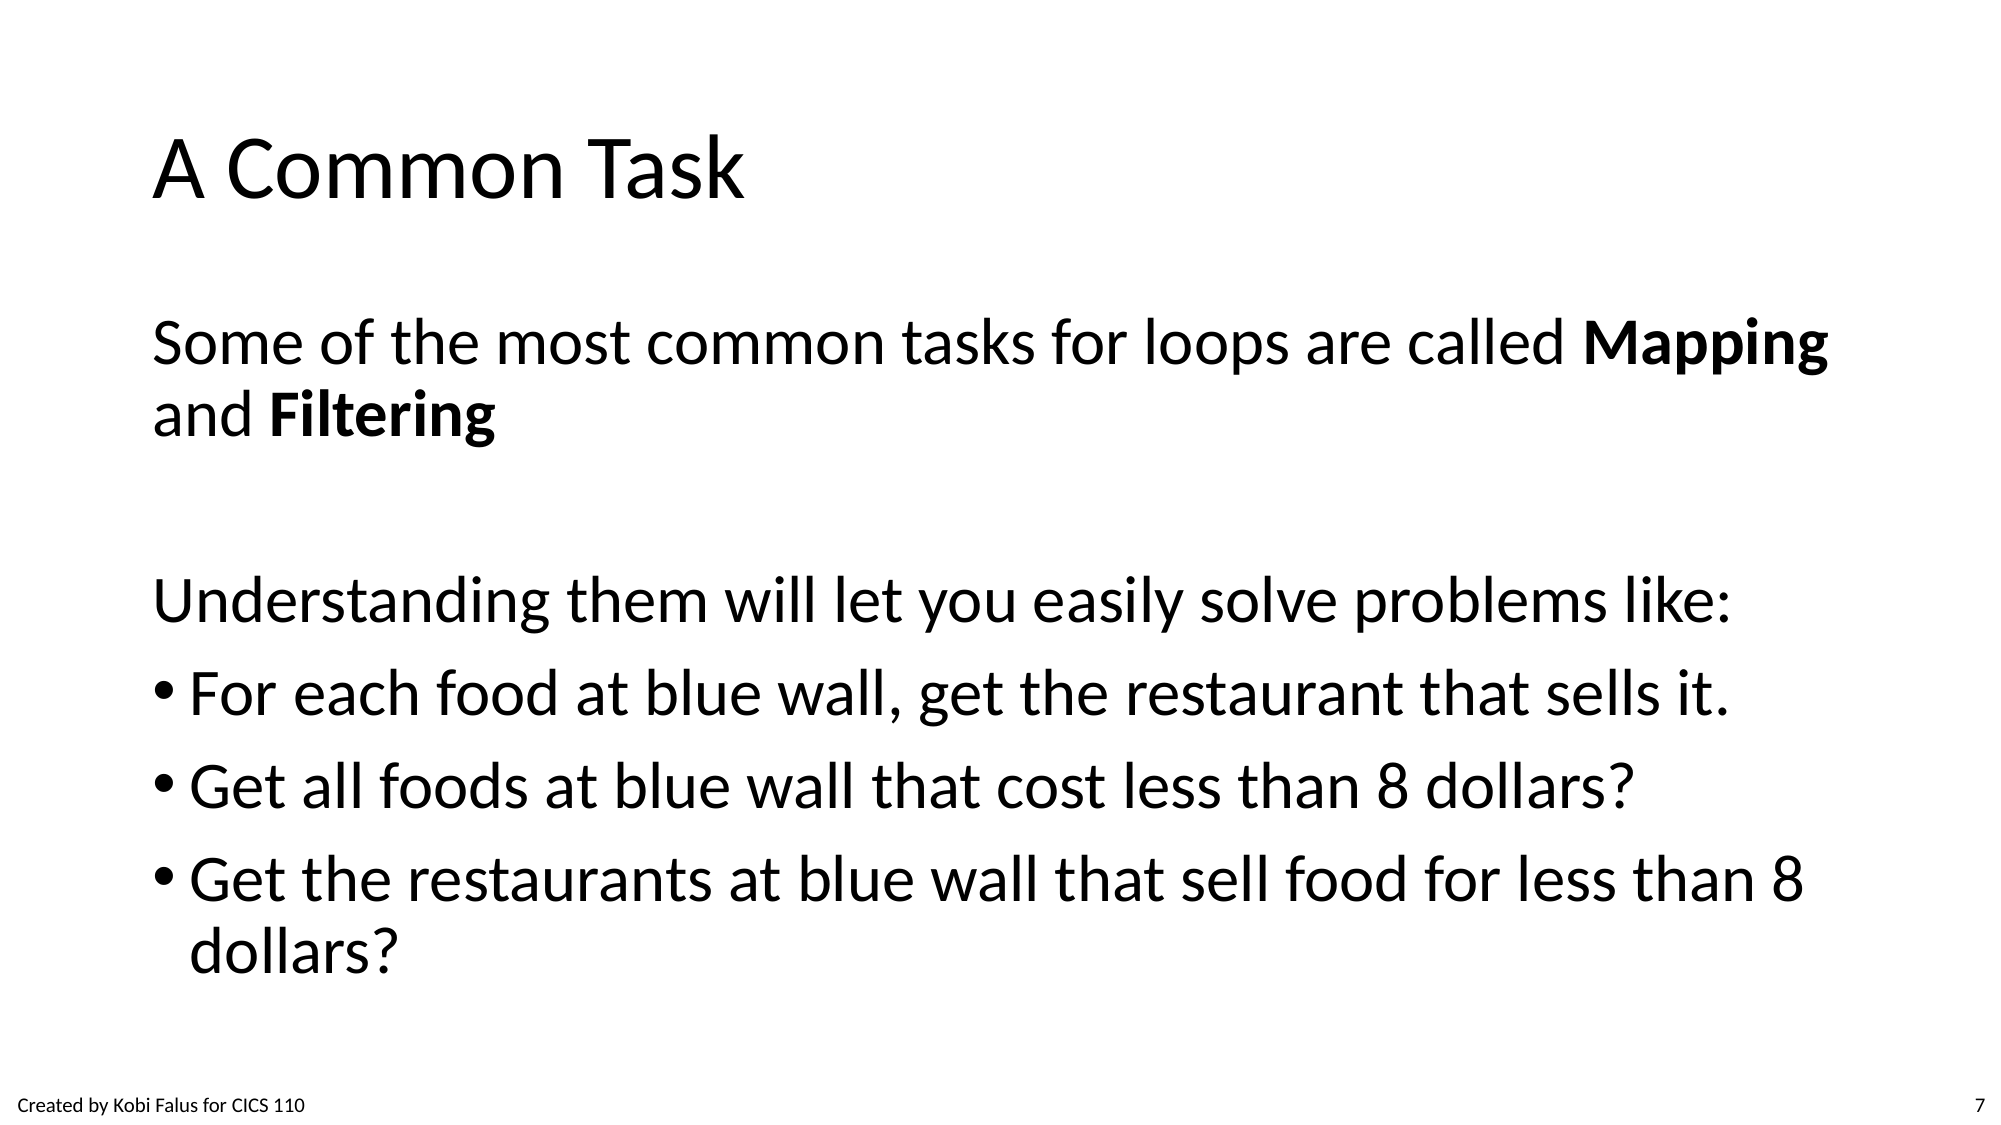

# A Common Task
Some of the most common tasks for loops are called Mapping and Filtering

Understanding them will let you easily solve problems like:
For each food at blue wall, get the restaurant that sells it.
Get all foods at blue wall that cost less than 8 dollars?
Get the restaurants at blue wall that sell food for less than 8 dollars?